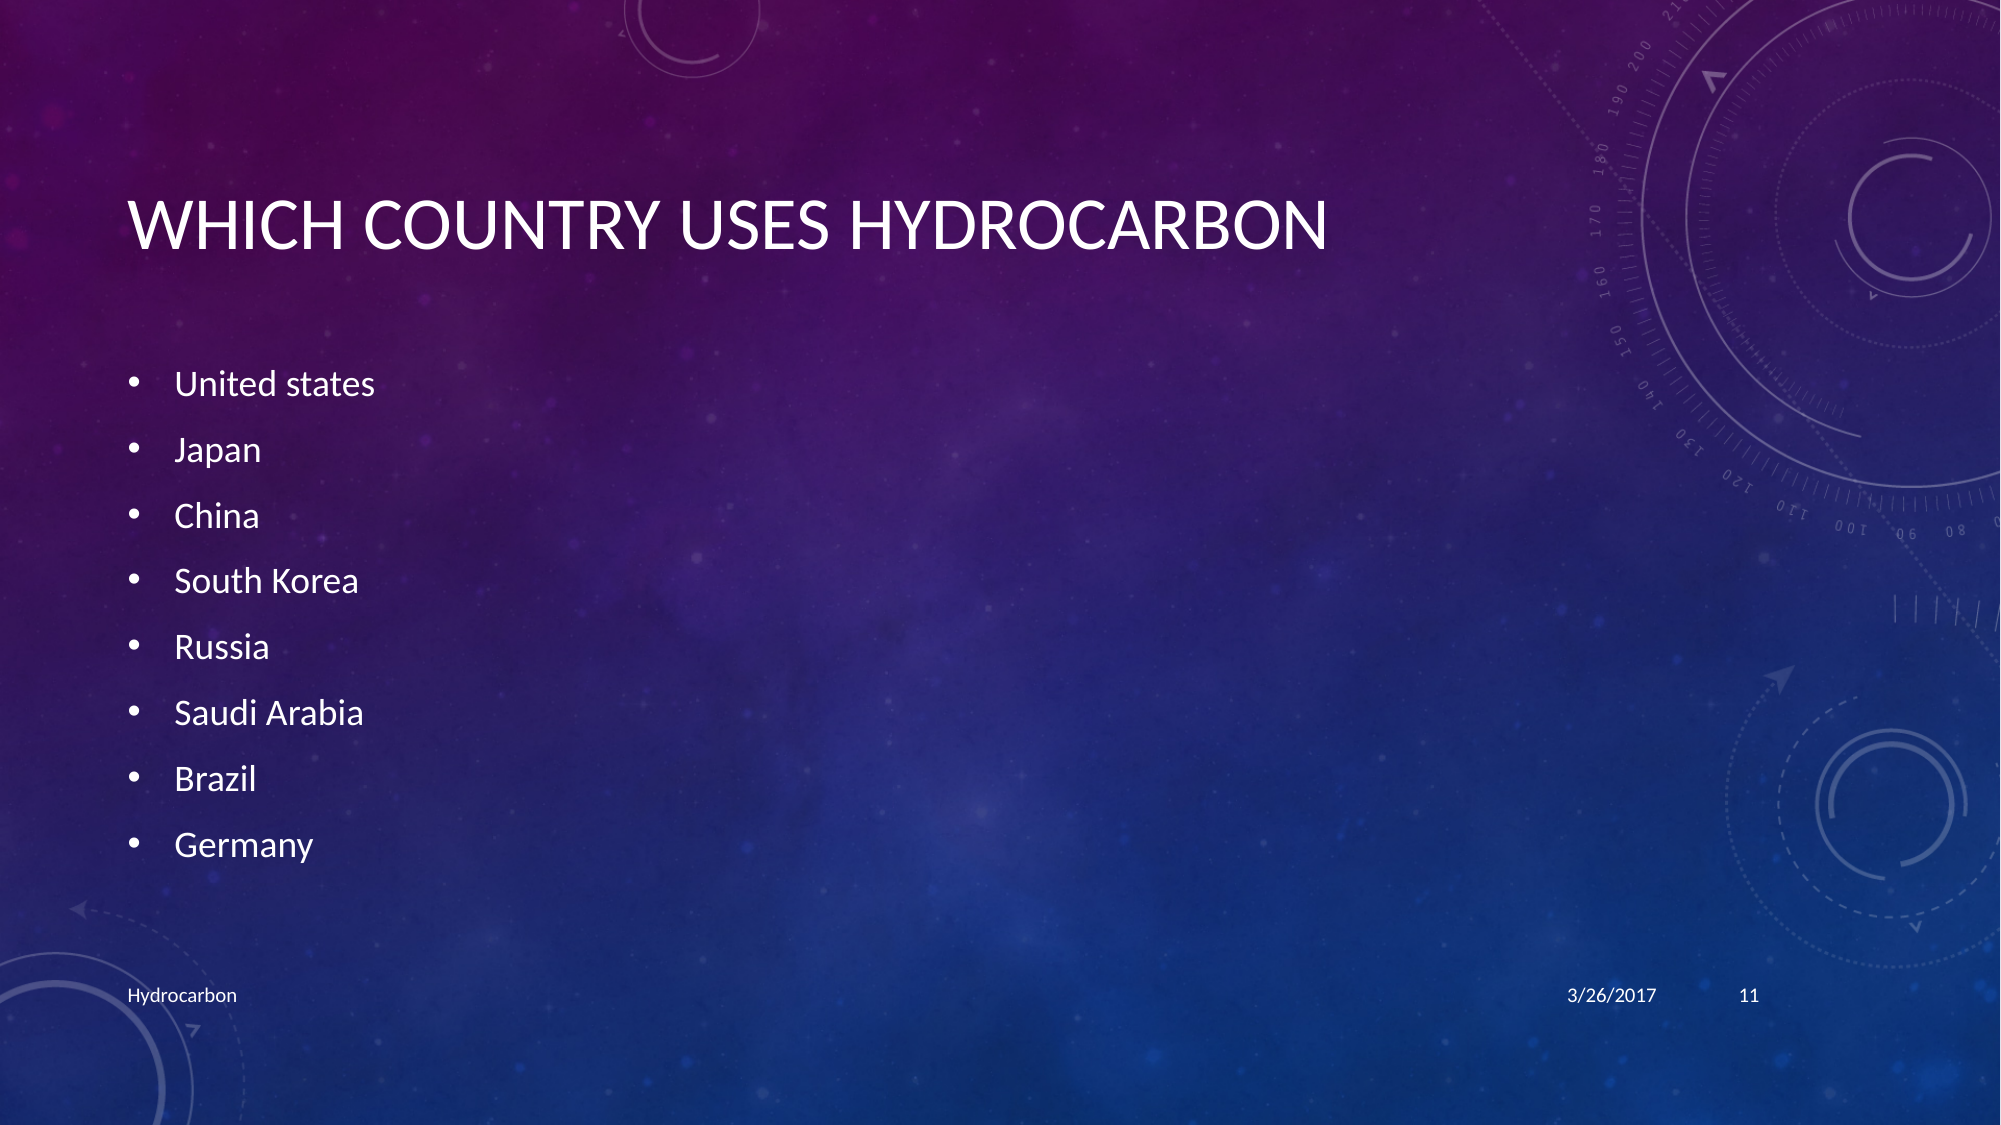

# Which country uses hydrocarbon
United states
Japan
China
South Korea
Russia
Saudi Arabia
Brazil
Germany

Hydrocarbon
3/26/2017
11